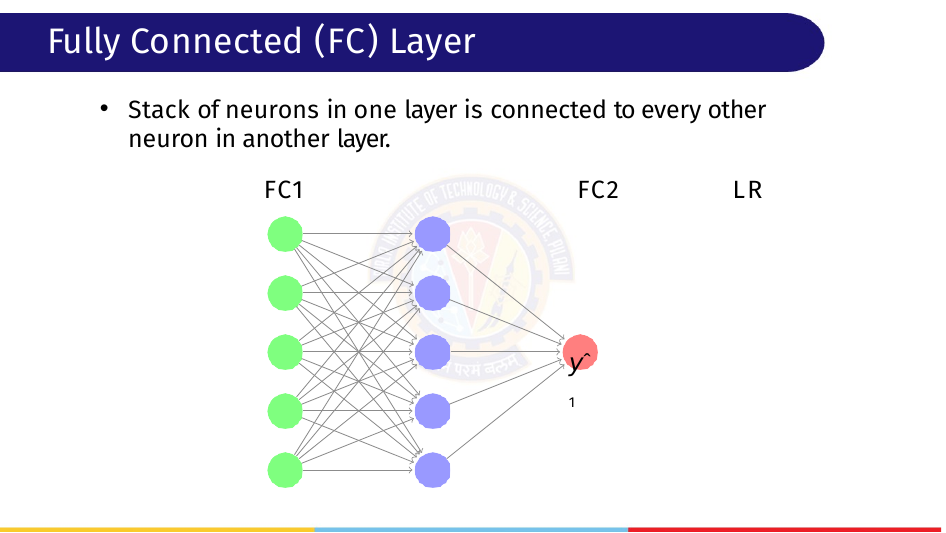

# Fully Connected (FC) Layer
Stack of neurons in one layer is connected to every other neuron in another layer.
FC1	FC2	LR

yˆ1